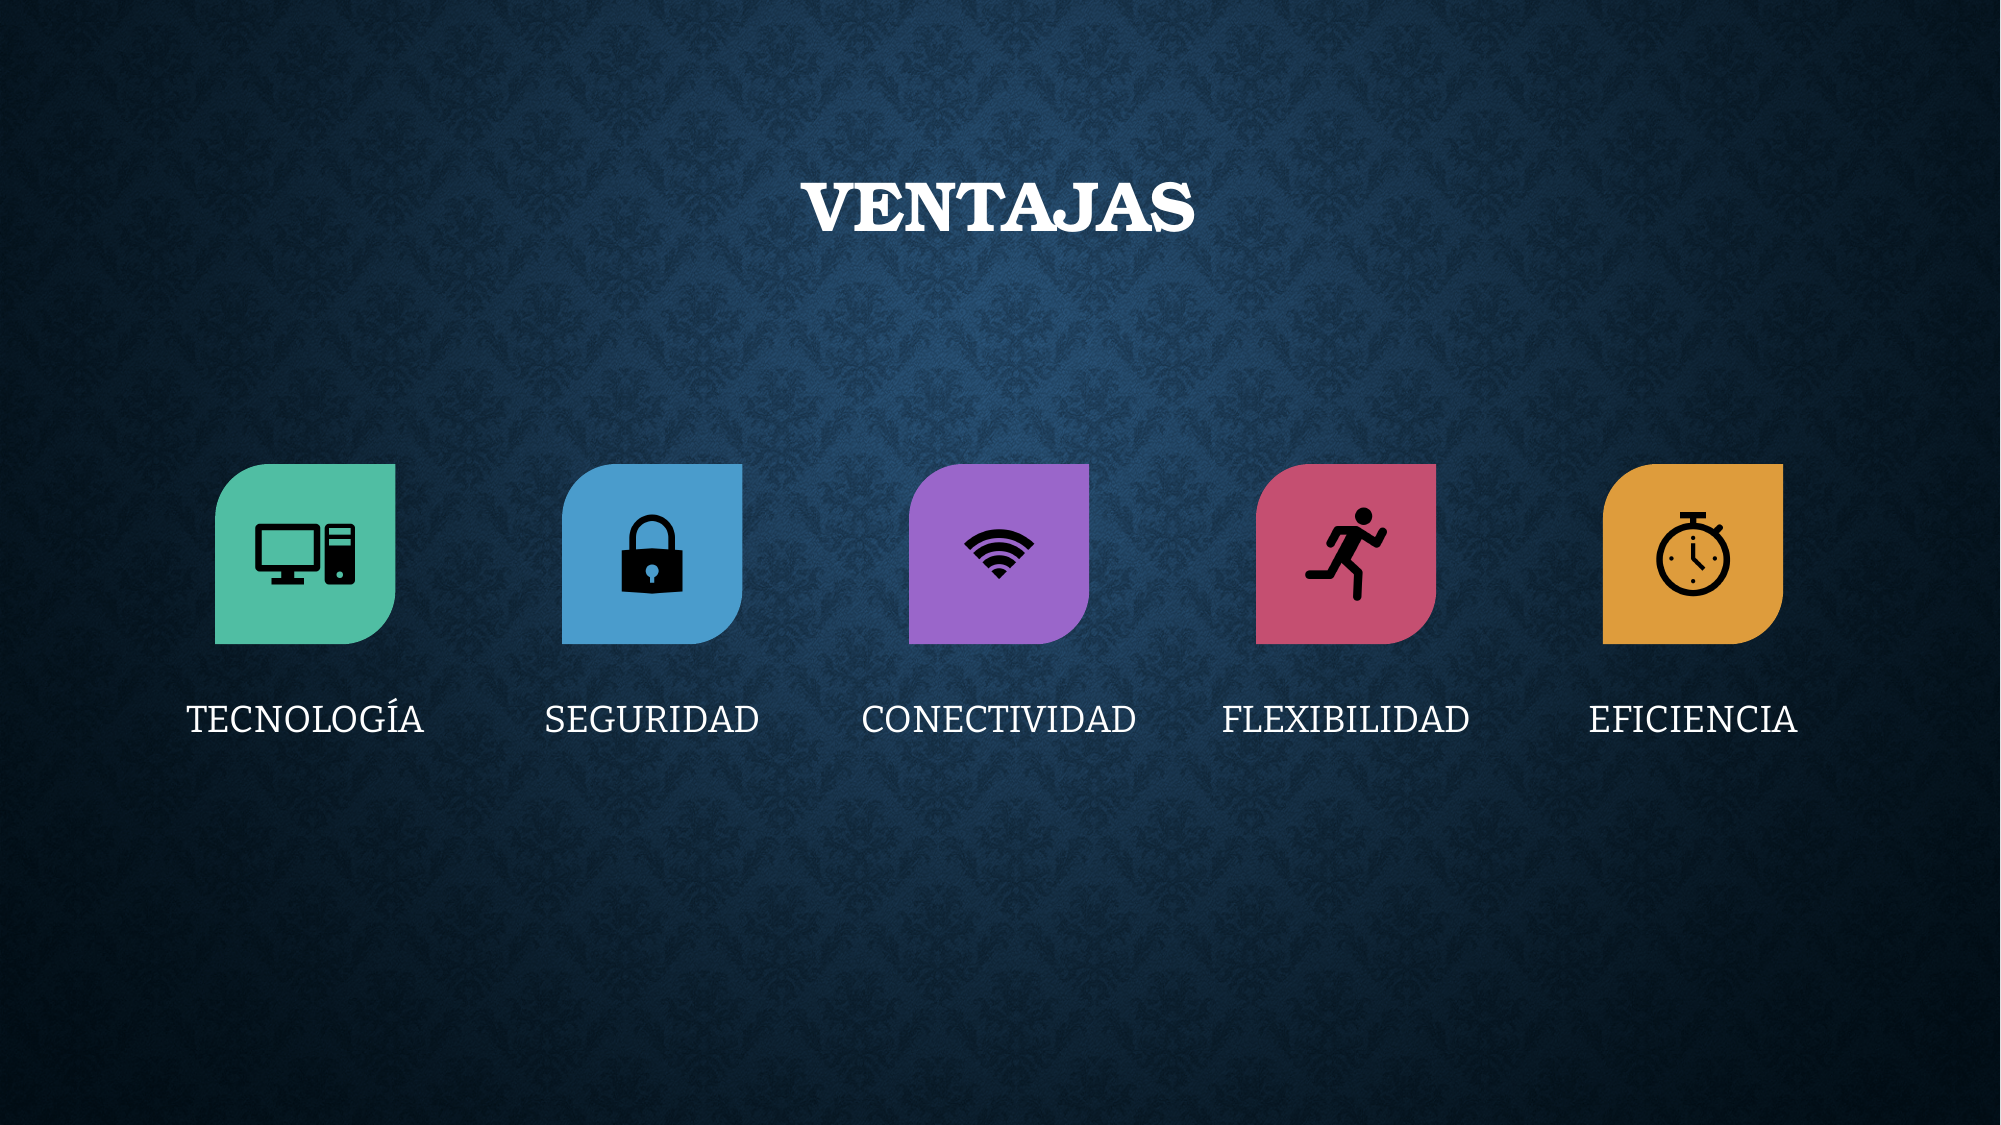

# Ventajas
Tecnología
seguridad
Conectividad
Flexibilidad
Eficiencia